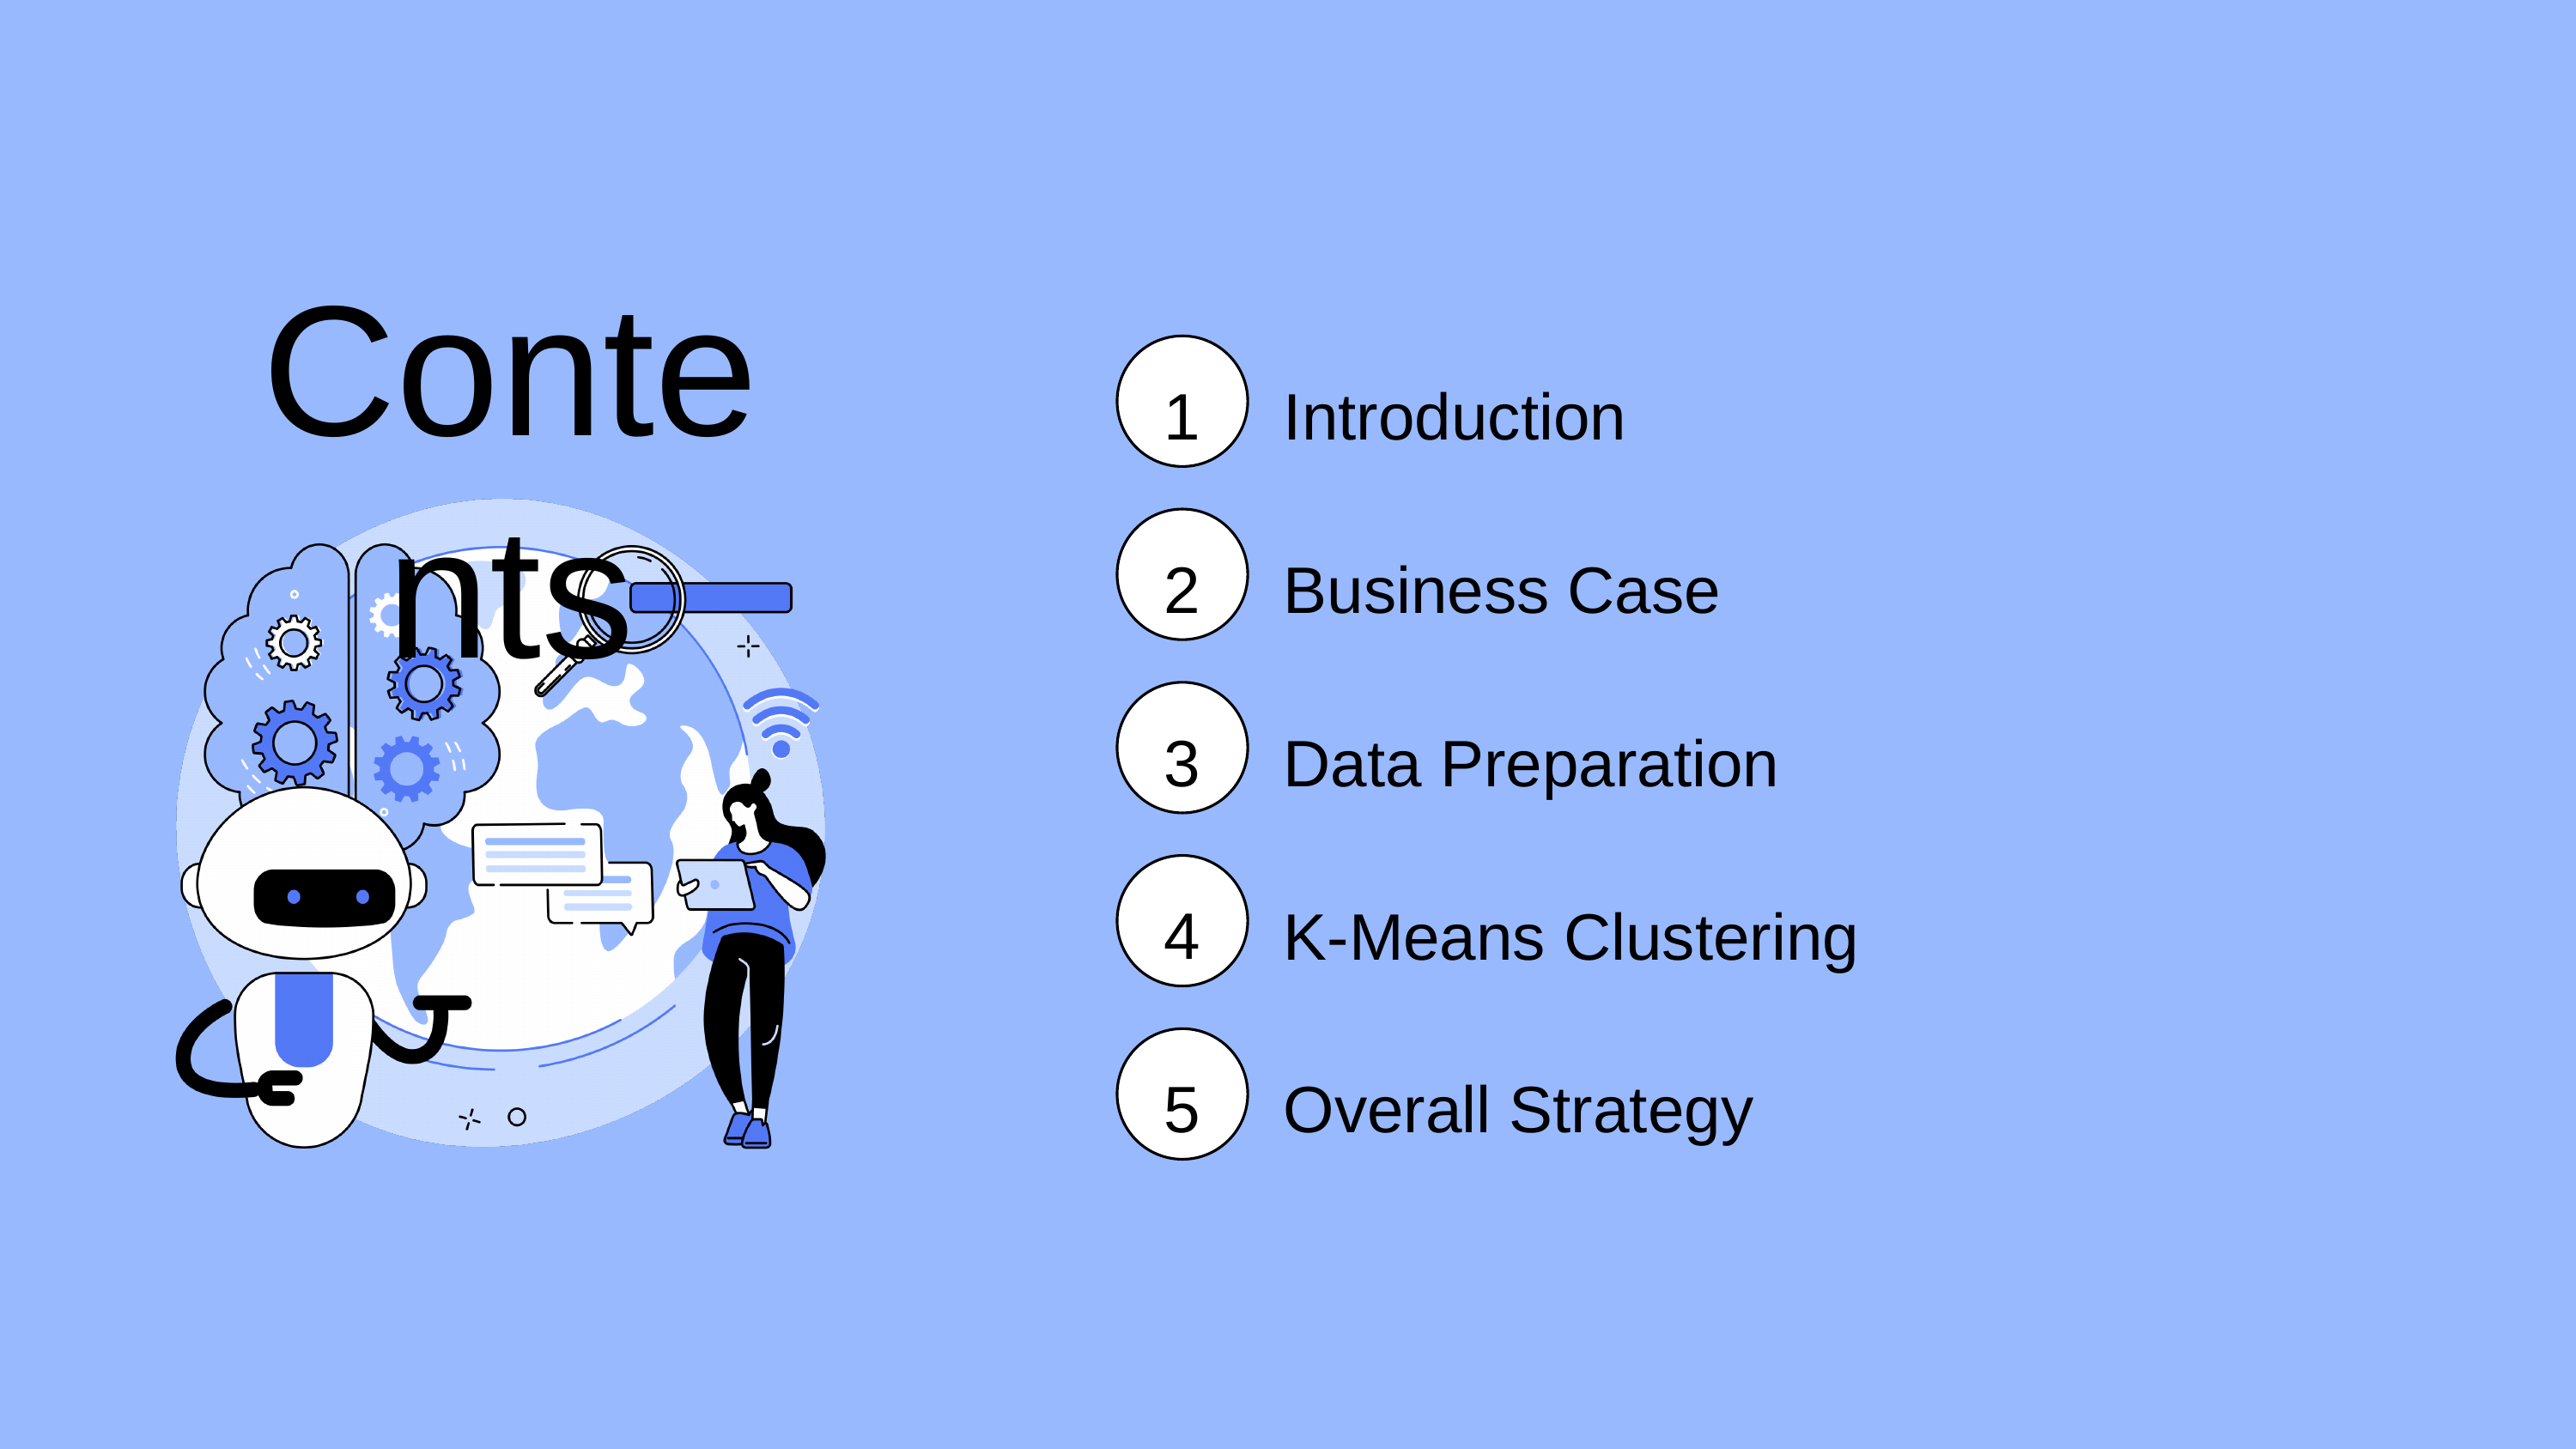

Contents
1
Introduction

2
Business Case

3
Data Preparation

4
K-Means Clustering

5
Overall Strategy